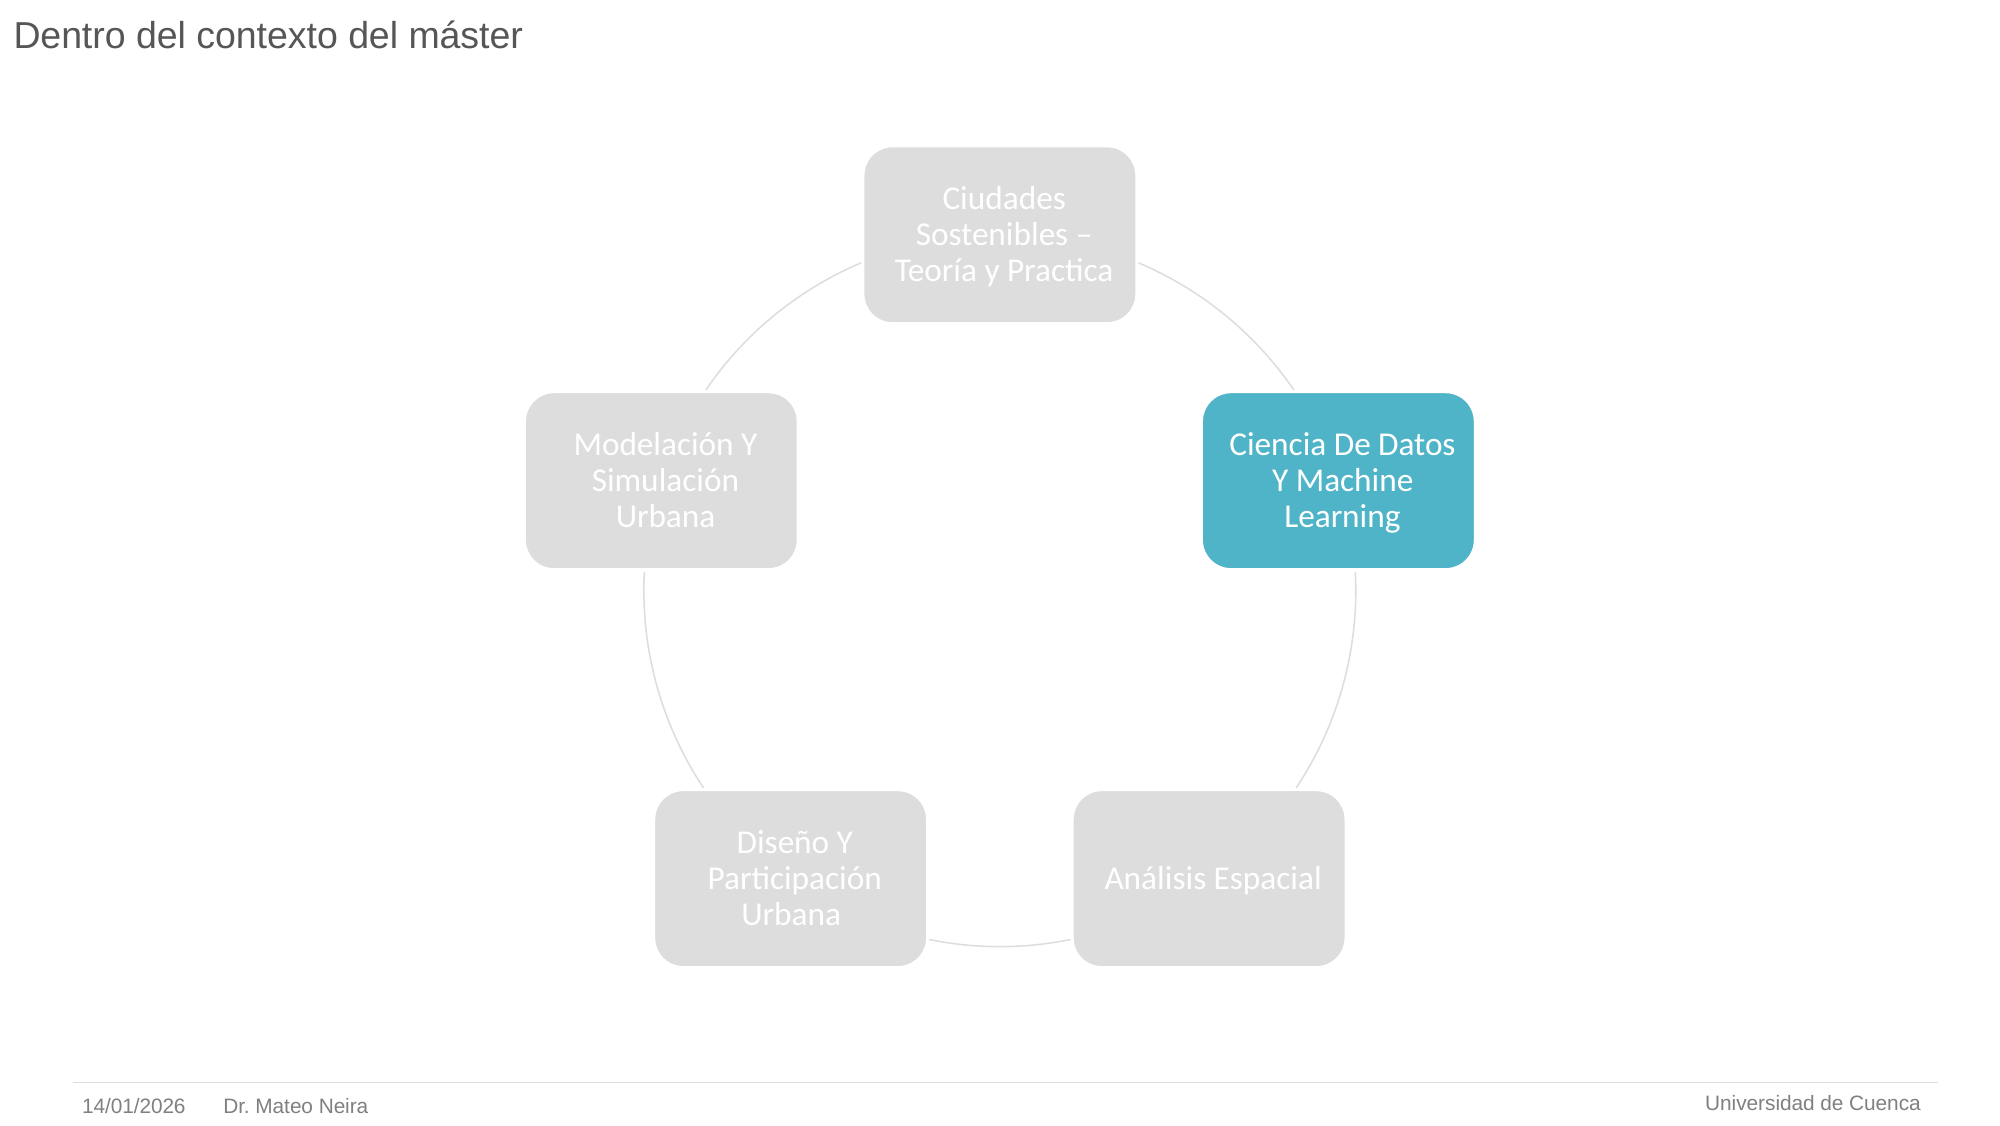

# Dentro del contexto del máster
Ciudades Sostenibles – Teoría y Practica
Ciencia De Datos Y Machine Learning
Análisis Espacial
Diseño Y Participación Urbana
Modelación Y Simulación Urbana